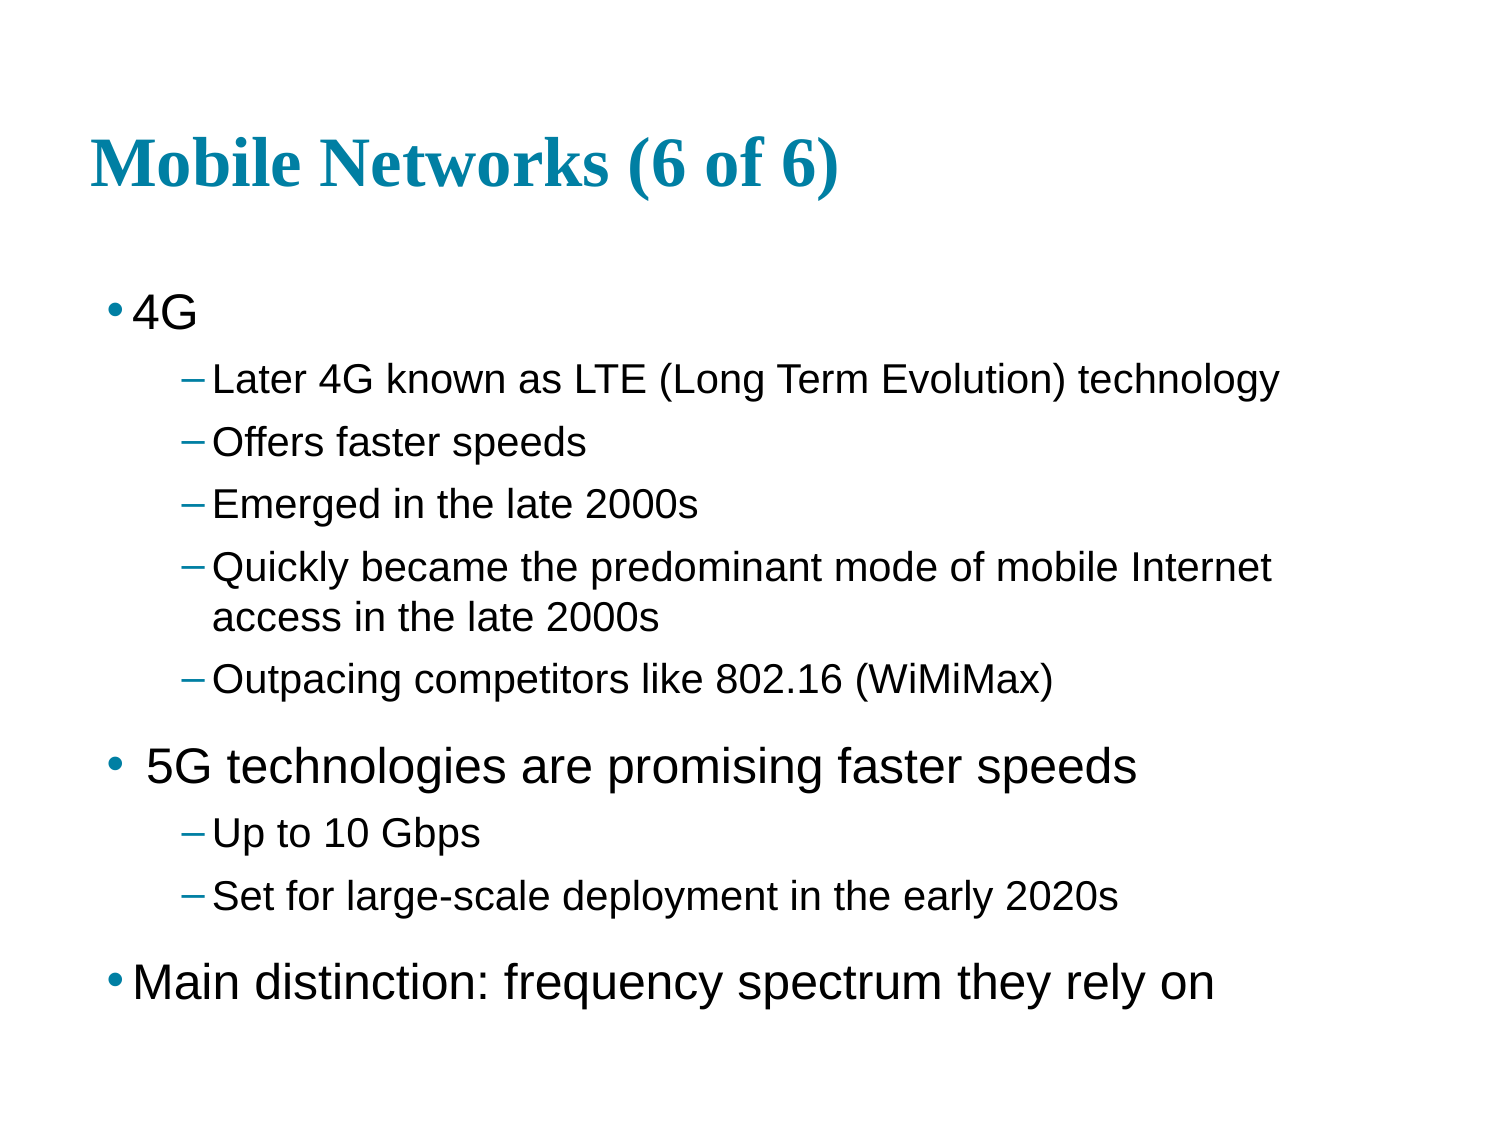

# Mobile Networks (6 of 6)
4G
Later 4G known as LTE (Long Term Evolution) technology
Offers faster speeds
Emerged in the late 2000s
Quickly became the predominant mode of mobile Internet
access in the late 2000s
Outpacing competitors like 802.16 (WiMiMax)
 5G technologies are promising faster speeds
Up to 10 Gbps
Set for large-scale deployment in the early 2020s
Main distinction: frequency spectrum they rely on